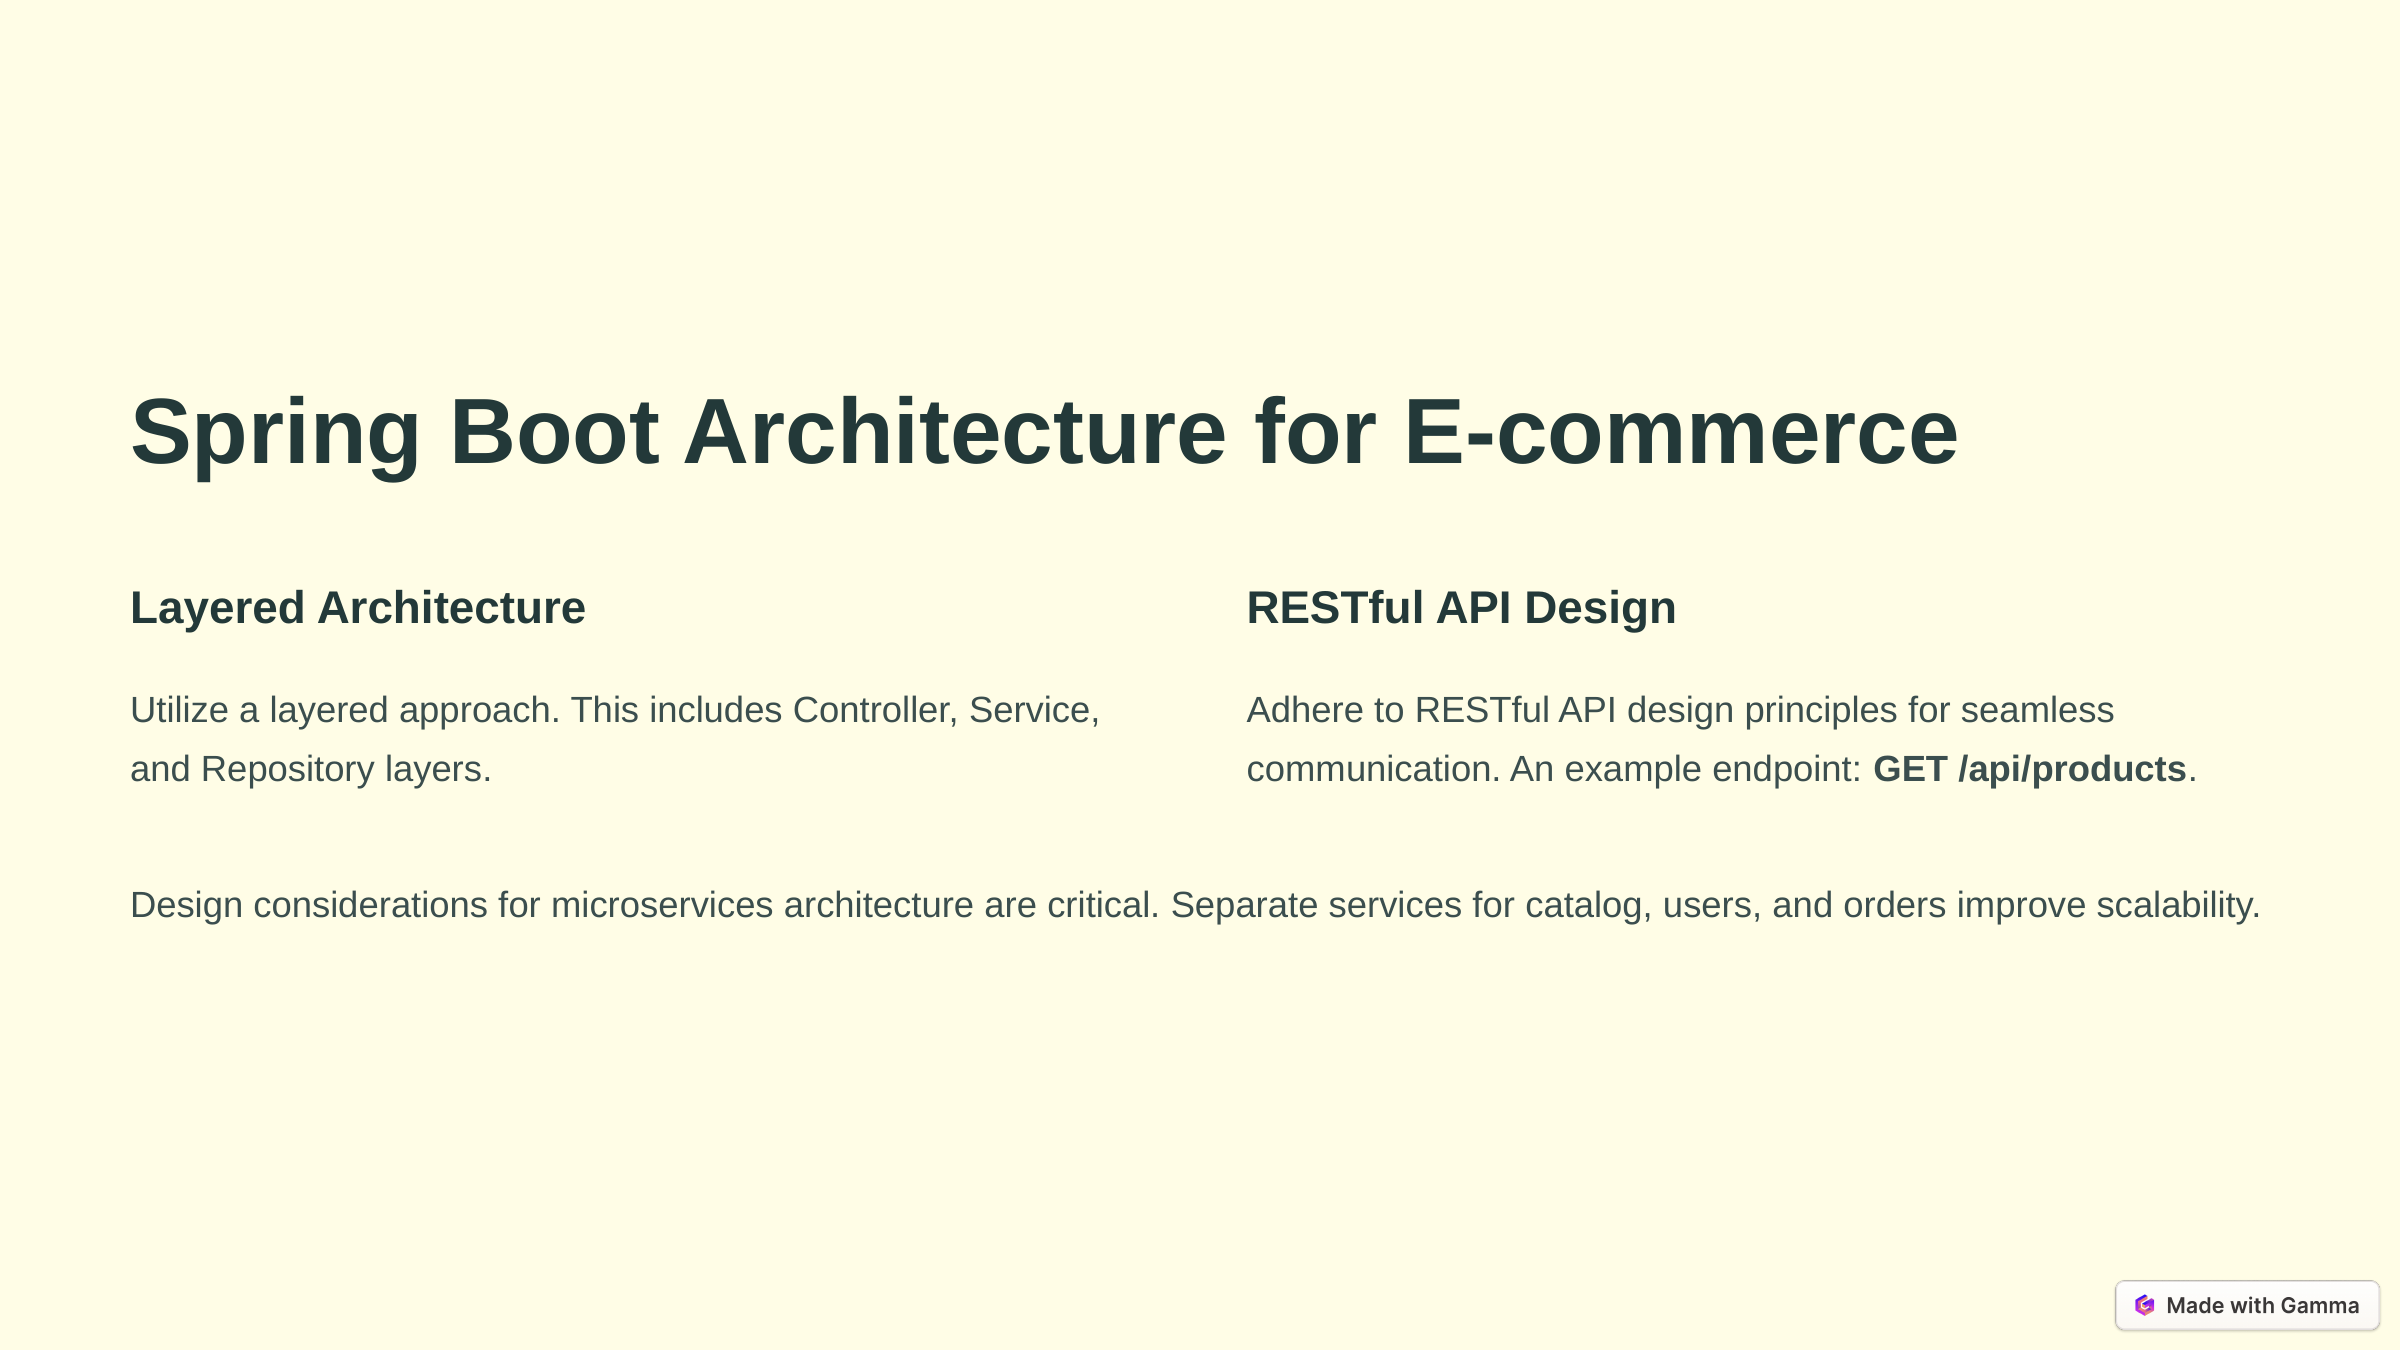

Spring Boot Architecture for E-commerce
Layered Architecture
RESTful API Design
Utilize a layered approach. This includes Controller, Service, and Repository layers.
Adhere to RESTful API design principles for seamless communication. An example endpoint: GET /api/products.
Design considerations for microservices architecture are critical. Separate services for catalog, users, and orders improve scalability.